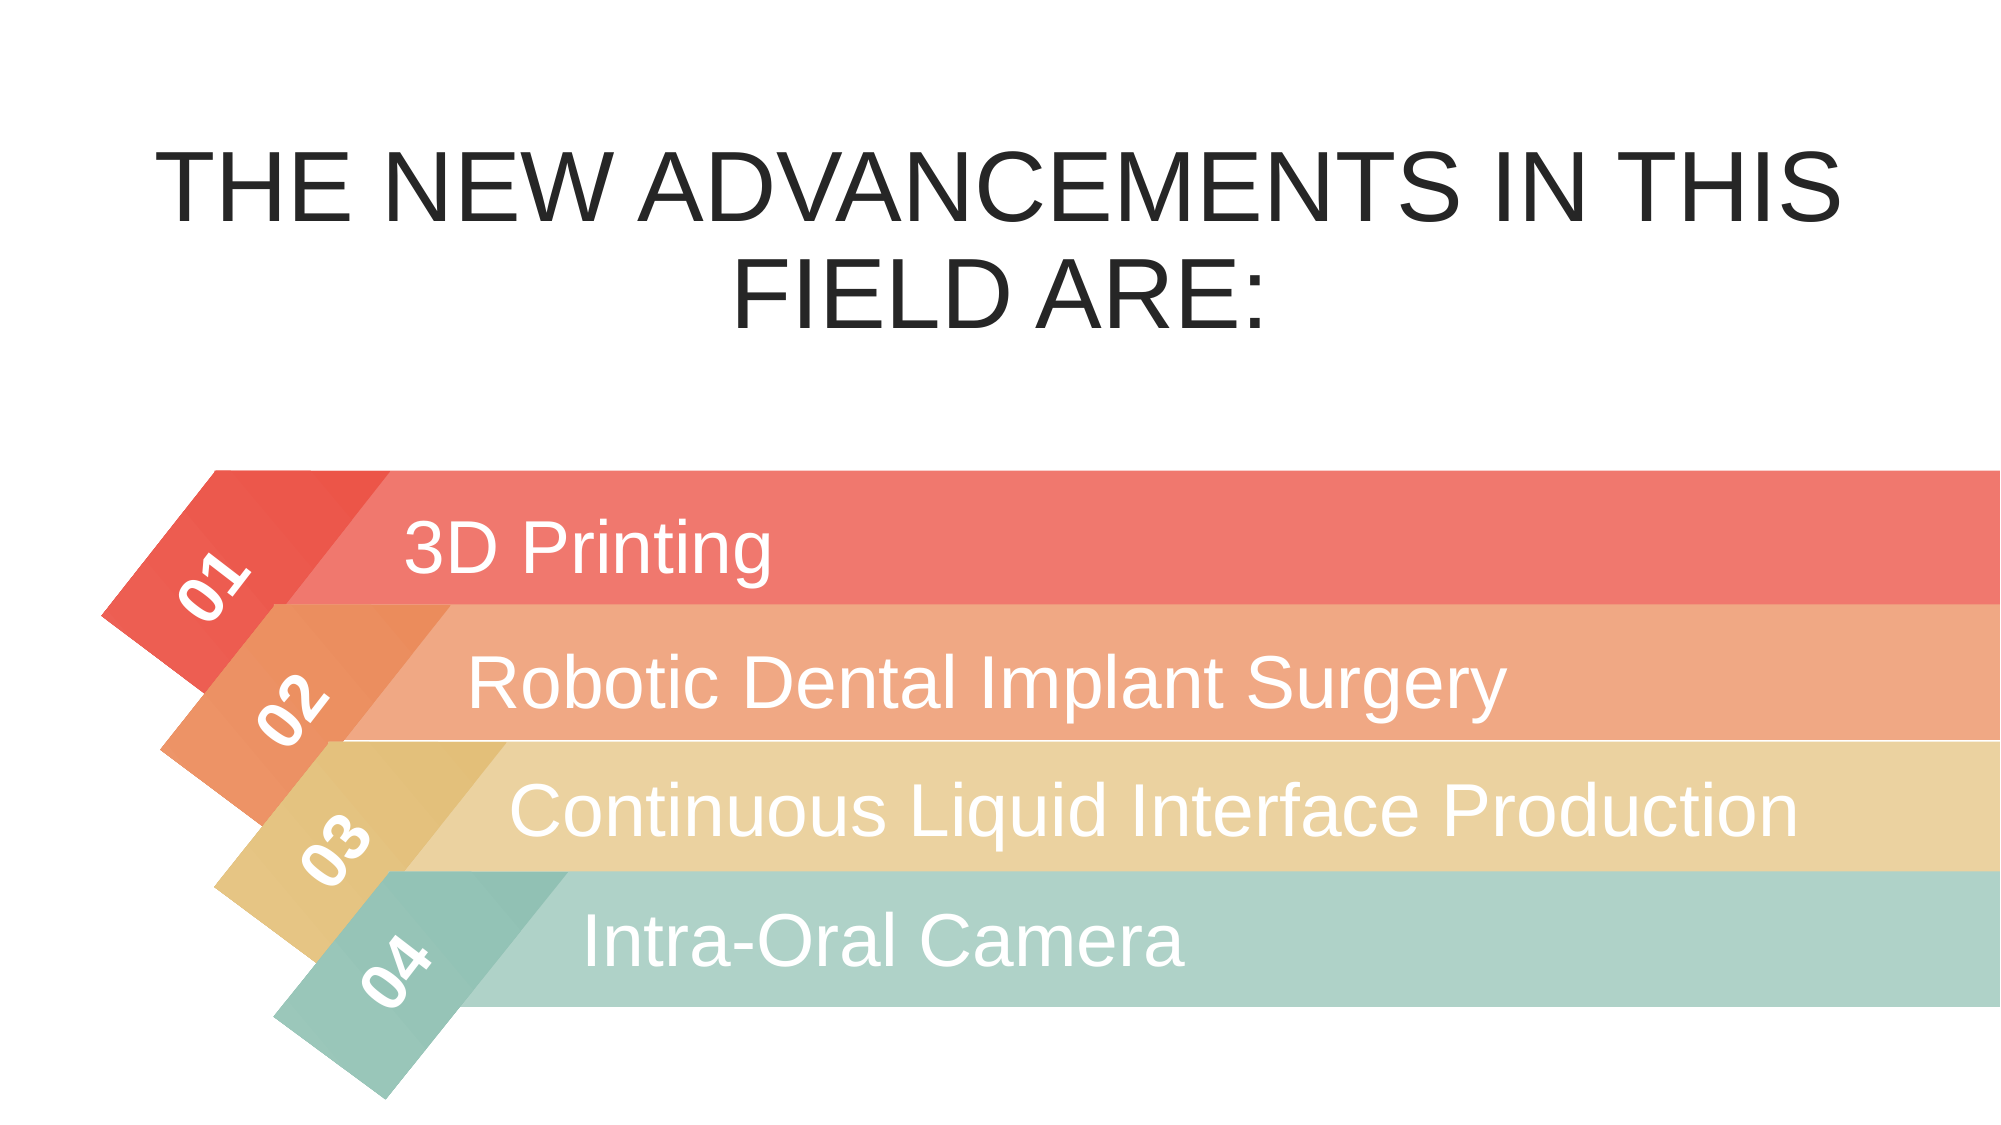

THE NEW ADVANCEMENTS IN THIS FIELD ARE:

3D Printing
01

Robotic Dental Implant Surgery
02

Continuous Liquid Interface Production
03

Intra-Oral Camera
04